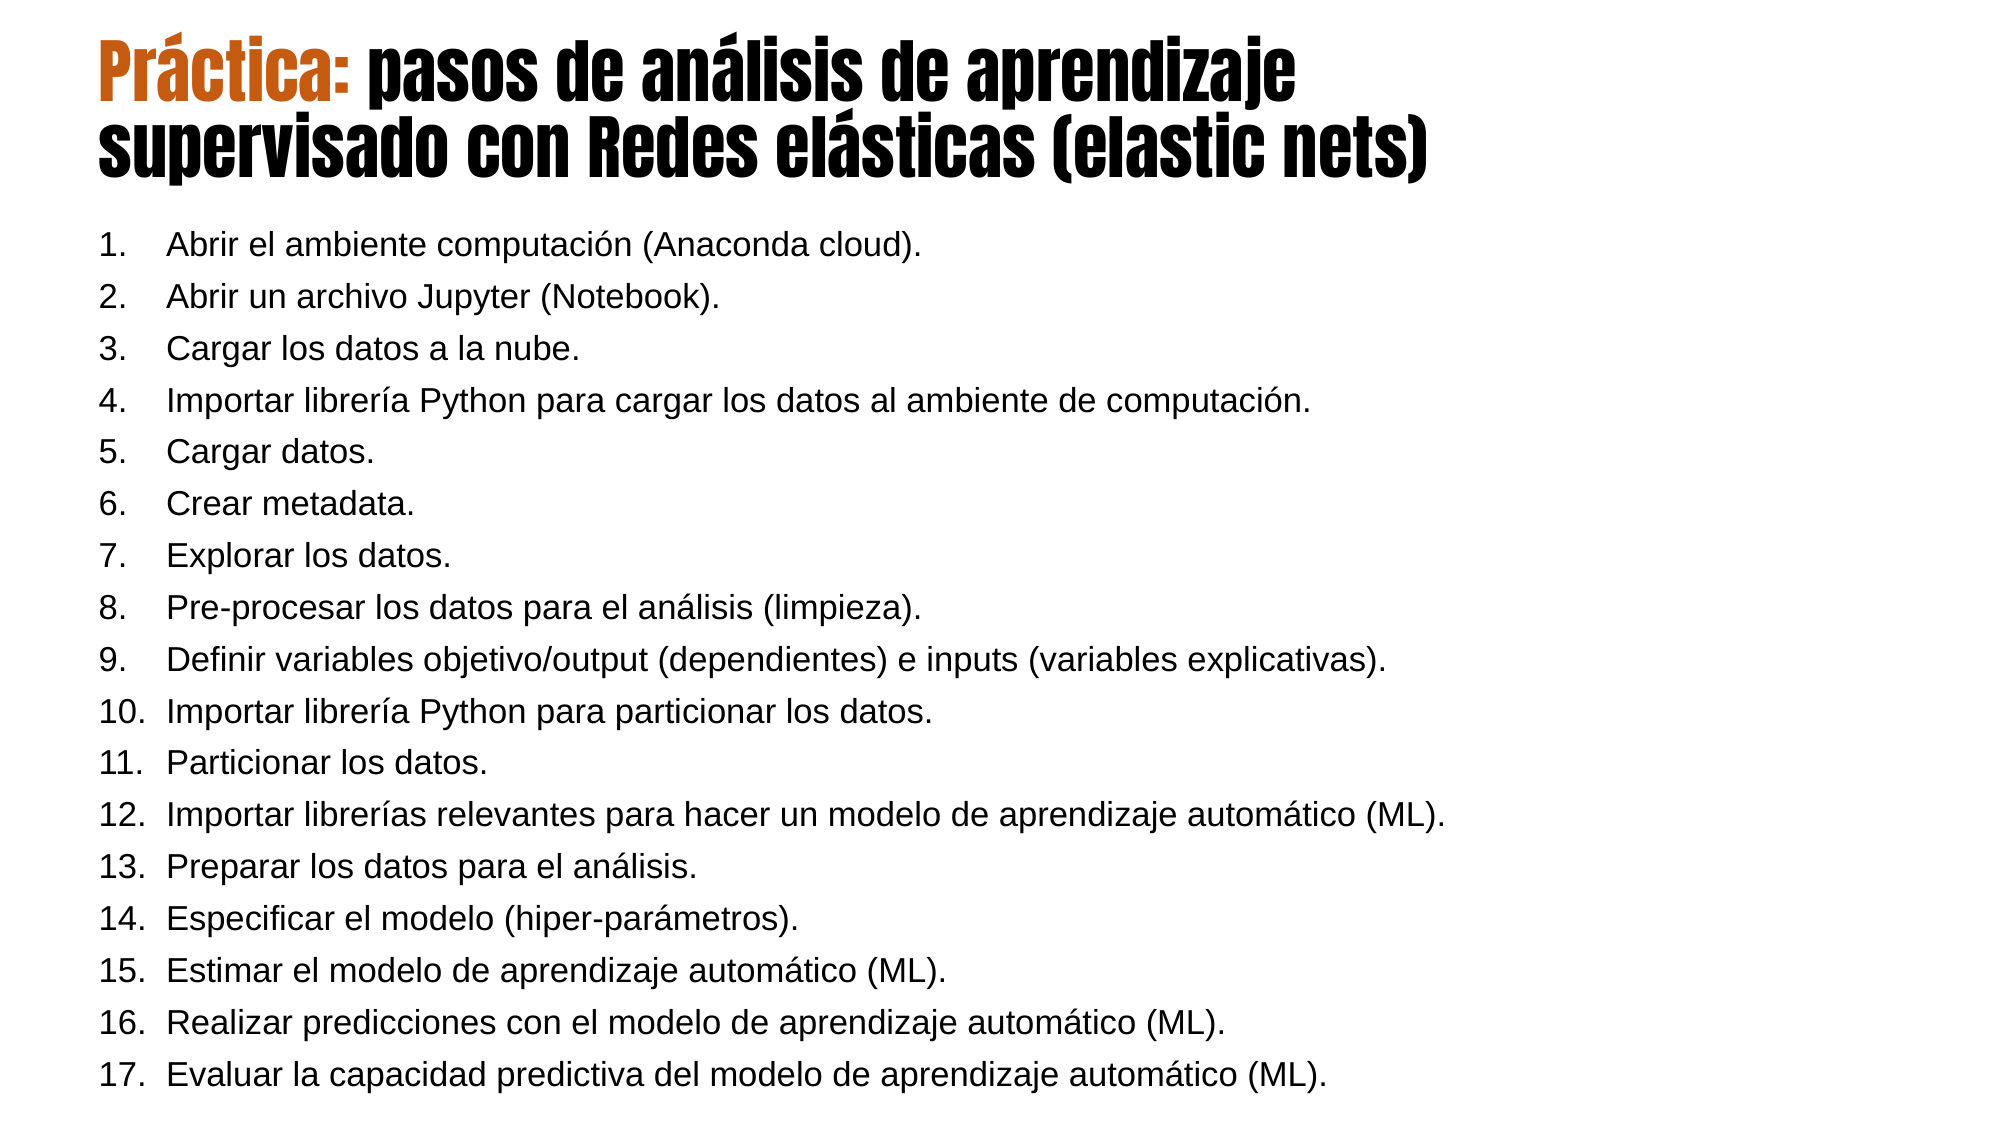

# Práctica: pasos de análisis de aprendizaje supervisado con Redes elásticas (elastic nets)
Abrir el ambiente computación (Anaconda cloud).
Abrir un archivo Jupyter (Notebook).
Cargar los datos a la nube.
Importar librería Python para cargar los datos al ambiente de computación.
Cargar datos.
Crear metadata.
Explorar los datos.
Pre-procesar los datos para el análisis (limpieza).
Definir variables objetivo/output (dependientes) e inputs (variables explicativas).
Importar librería Python para particionar los datos.
Particionar los datos.
Importar librerías relevantes para hacer un modelo de aprendizaje automático (ML).
Preparar los datos para el análisis.
Especificar el modelo (hiper-parámetros).
Estimar el modelo de aprendizaje automático (ML).
Realizar predicciones con el modelo de aprendizaje automático (ML).
Evaluar la capacidad predictiva del modelo de aprendizaje automático (ML).